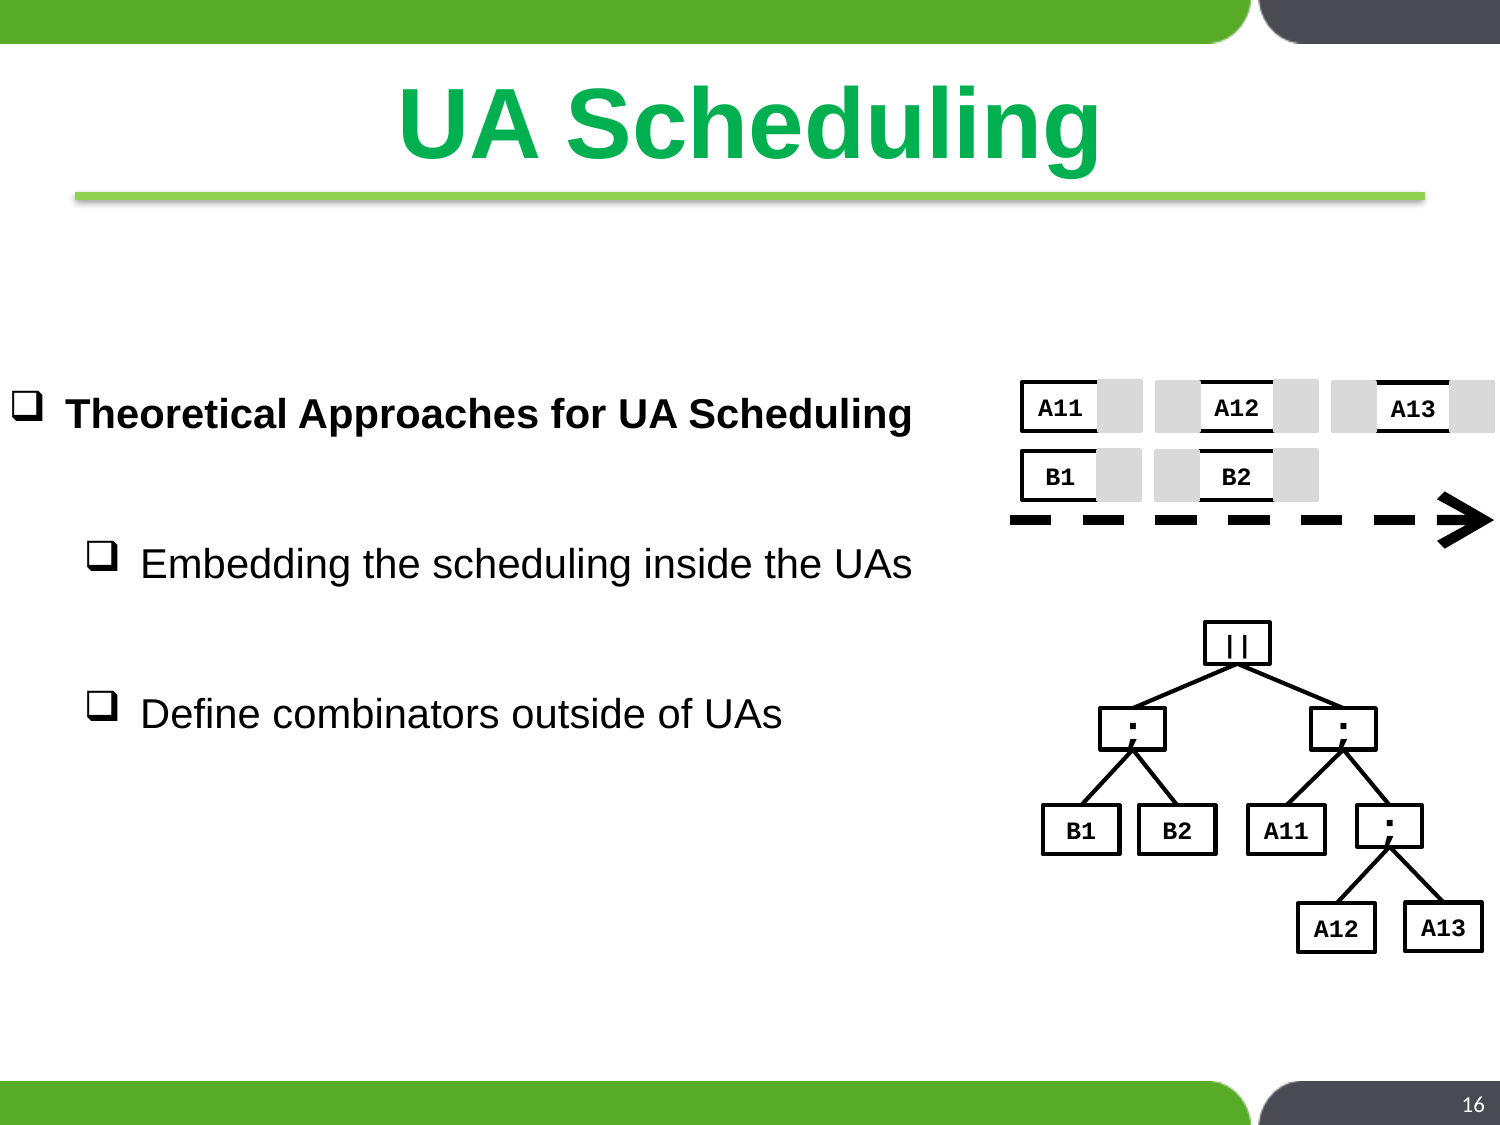

# UA Scheduling
Theoretical Approaches for UA Scheduling
Embedding the scheduling inside the UAs
Define combinators outside of UAs

A11

A12

A13

B1

B2
||
;
;
B1
B2
A11
;
A13
A12
16